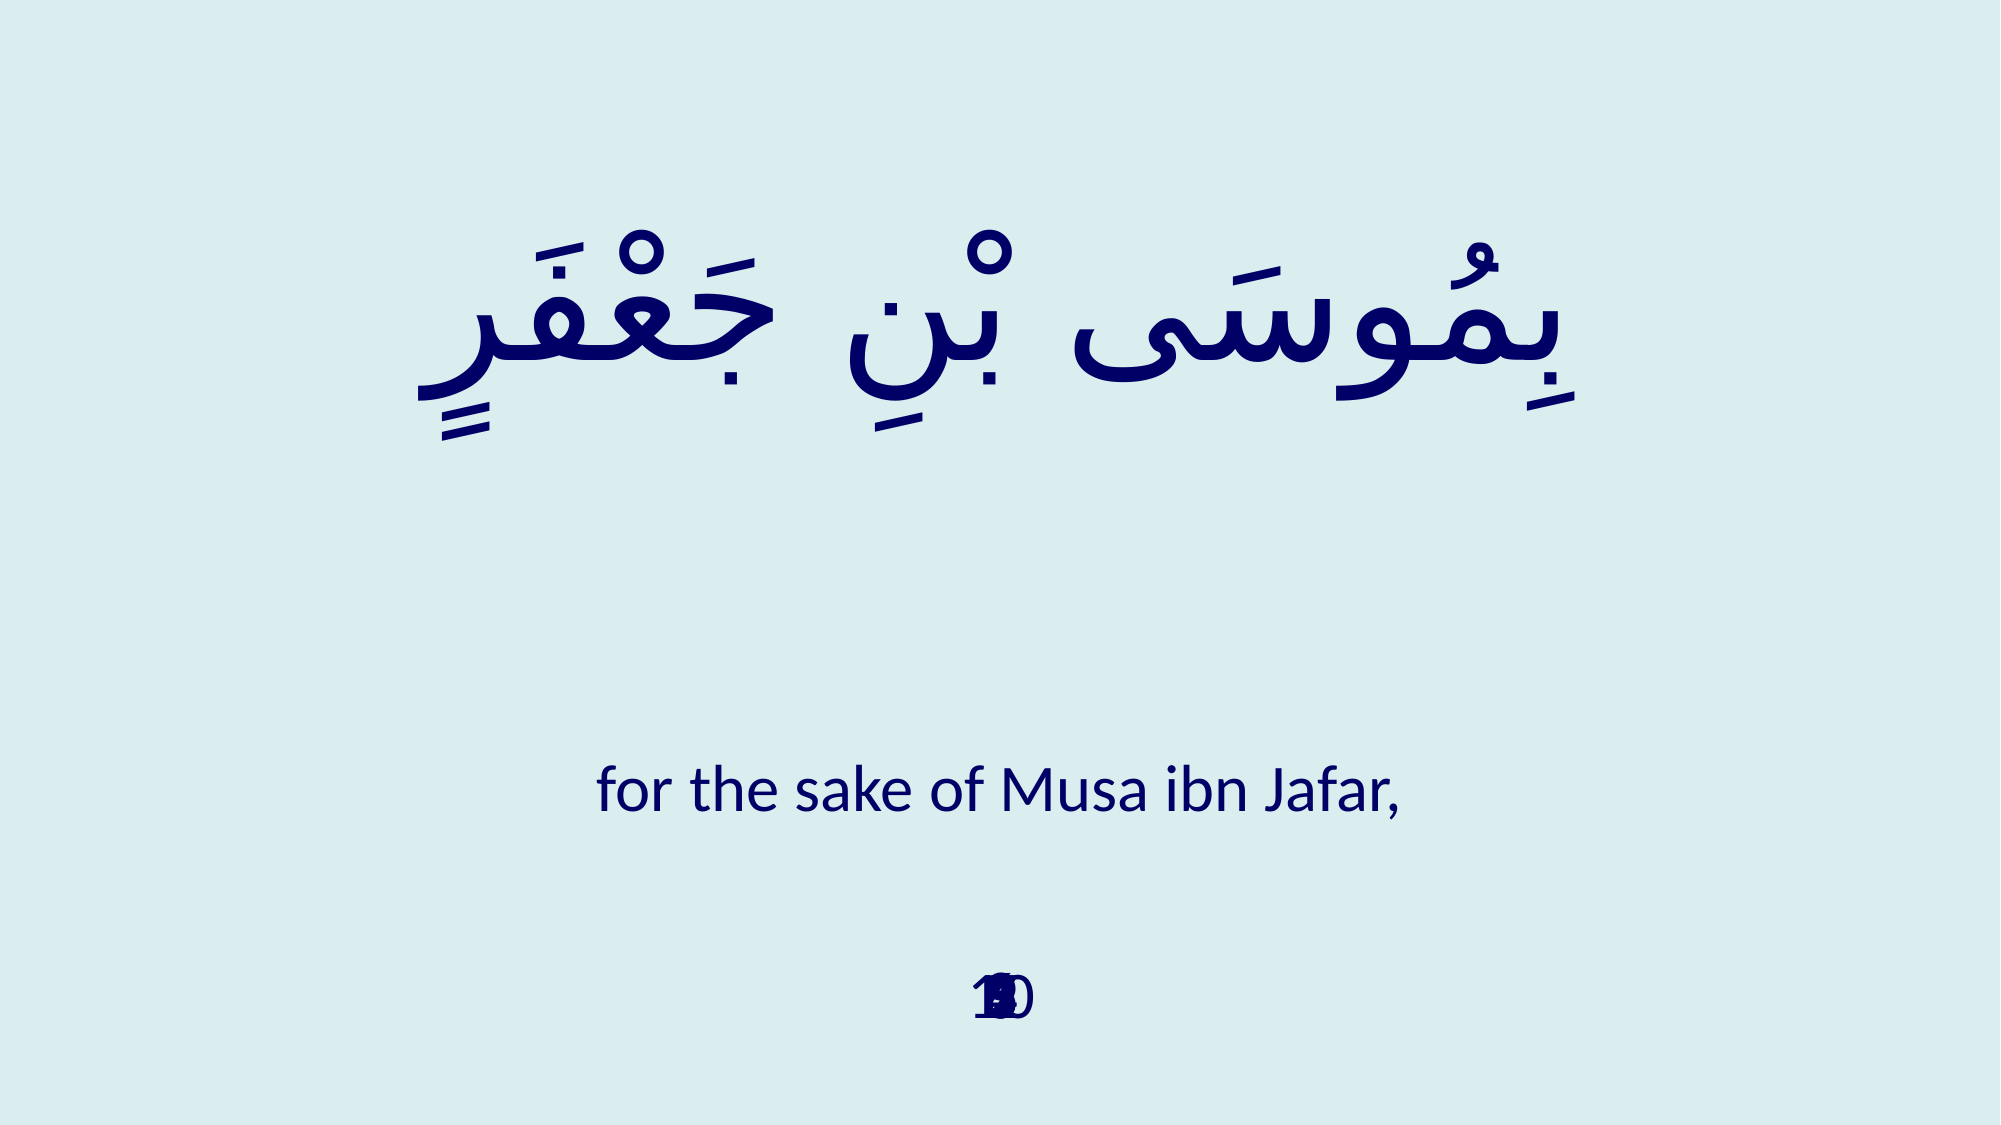

# بِمُوسَى بْنِ جَعْفَرٍ
for the sake of Musa ibn Jafar,
1
2
3
4
5
6
7
8
9
10